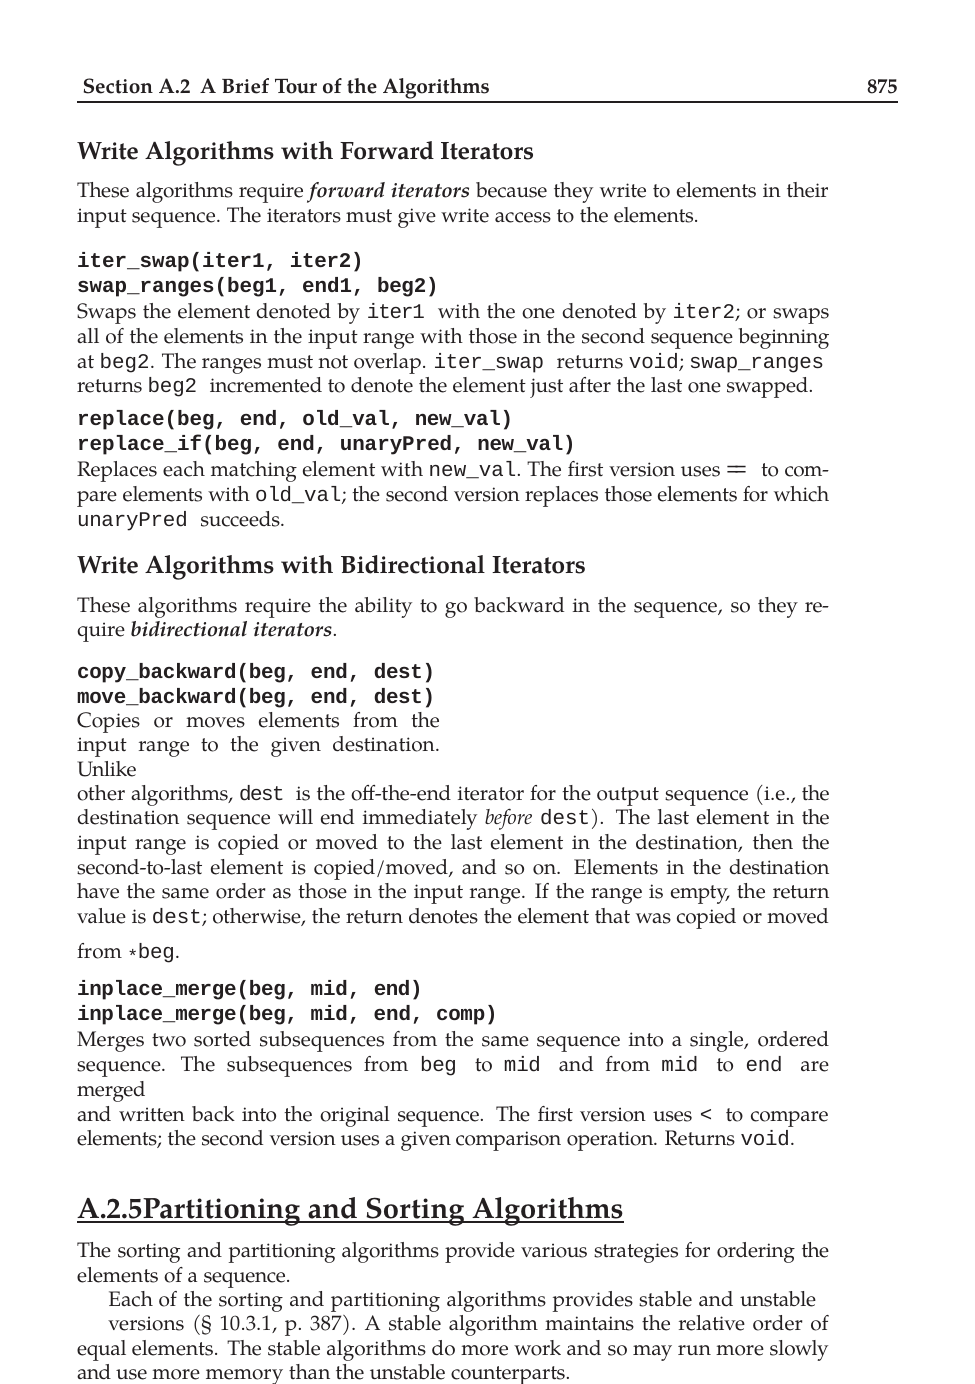

Section A.2 A Brief Tour of the Algorithms
875

Write Algorithms with Forward Iterators
These algorithms require forward iterators because they write to elements in their input sequence. The iterators must give write access to the elements.
iter_swap(iter1, iter2) swap_ranges(beg1, end1, beg2)
Swaps the element denoted by iter1 with the one denoted by iter2; or swaps all of the elements in the input range with those in the second sequence beginning at beg2. The ranges must not overlap. iter_swap returns void; swap_ranges
returns beg2 incremented to denote the element just after the last one swapped.
replace(beg, end, old_val, new_val) replace_if(beg, end, unaryPred, new_val)
Replaces each matching element with new_val. The first version uses == to com- pare elements with old_val; the second version replaces those elements for which unaryPred succeeds.
Write Algorithms with Bidirectional Iterators
These algorithms require the ability to go backward in the sequence, so they re- quire bidirectional iterators.
copy_backward(beg, end, dest) move_backward(beg, end, dest)
Copies or moves elements from the input range to the given destination. Unlike
other algorithms, dest is the off-the-end iterator for the output sequence (i.e., the destination sequence will end immediately before dest). The last element in the input range is copied or moved to the last element in the destination, then the second-to-last element is copied/moved, and so on. Elements in the destination have the same order as those in the input range. If the range is empty, the return value is dest; otherwise, the return denotes the element that was copied or moved from *beg.
inplace_merge(beg, mid, end) inplace_merge(beg, mid, end, comp)
Merges two sorted subsequences from the same sequence into a single, ordered sequence. The subsequences from beg to mid and from mid to end are merged
and written back into the original sequence. The first version uses < to compare elements; the second version uses a given comparison operation. Returns void.

A.2.5	Partitioning and Sorting Algorithms
The sorting and partitioning algorithms provide various strategies for ordering the elements of a sequence.
Each of the sorting and partitioning algorithms provides stable and unstable
versions (§ 10.3.1, p. 387). A stable algorithm maintains the relative order of equal elements. The stable algorithms do more work and so may run more slowly and use more memory than the unstable counterparts.